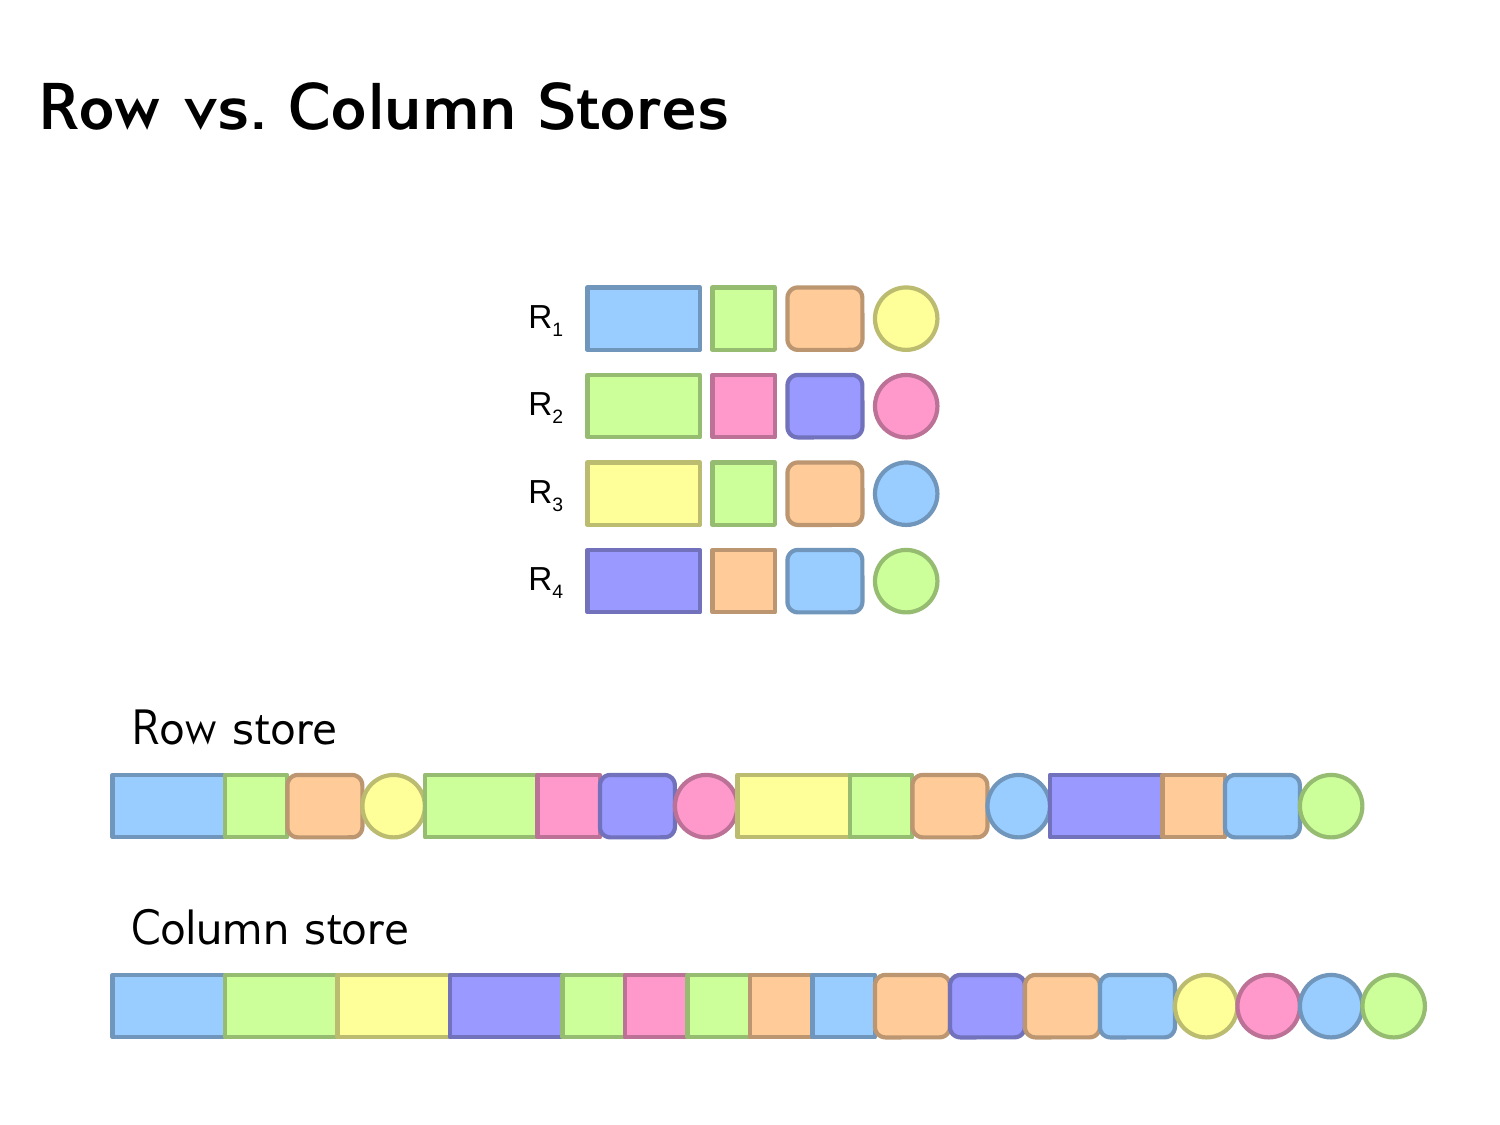

# Row vs. Column Stores
R1

R2

R3

R4

Row store

Column store